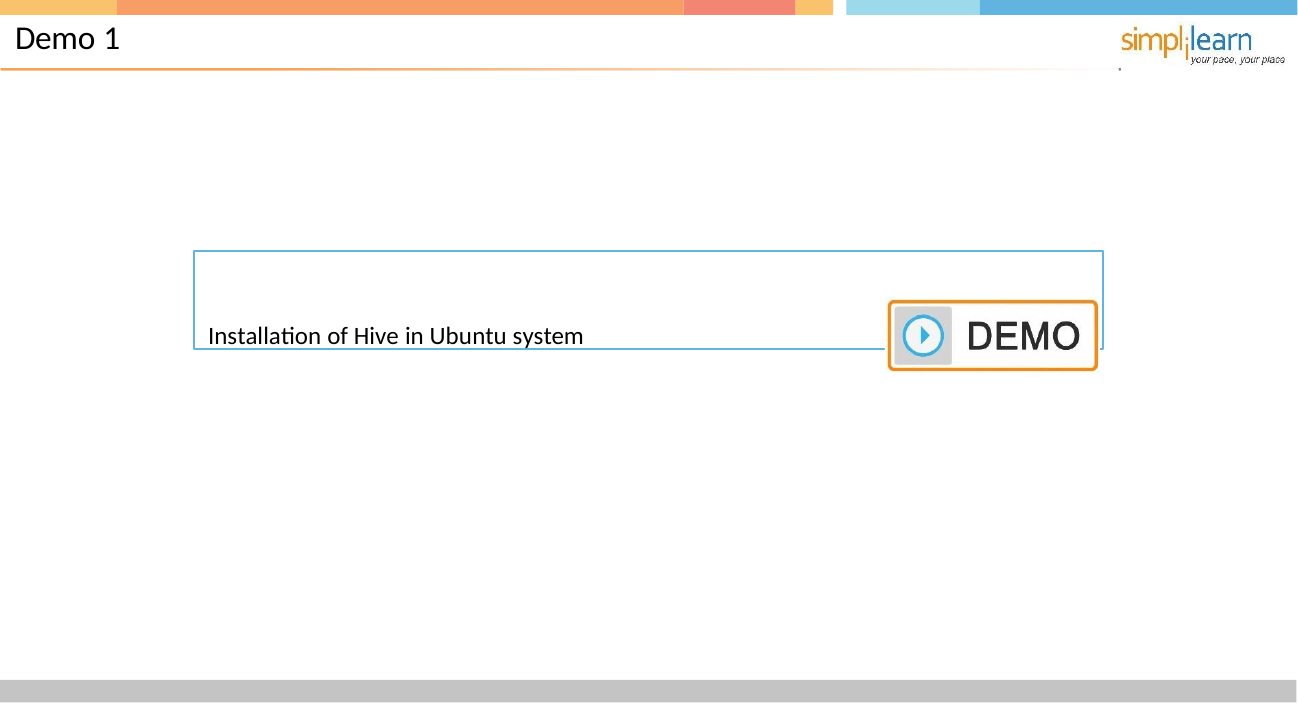

# Demo 1

Installation of Hive in Ubuntu system